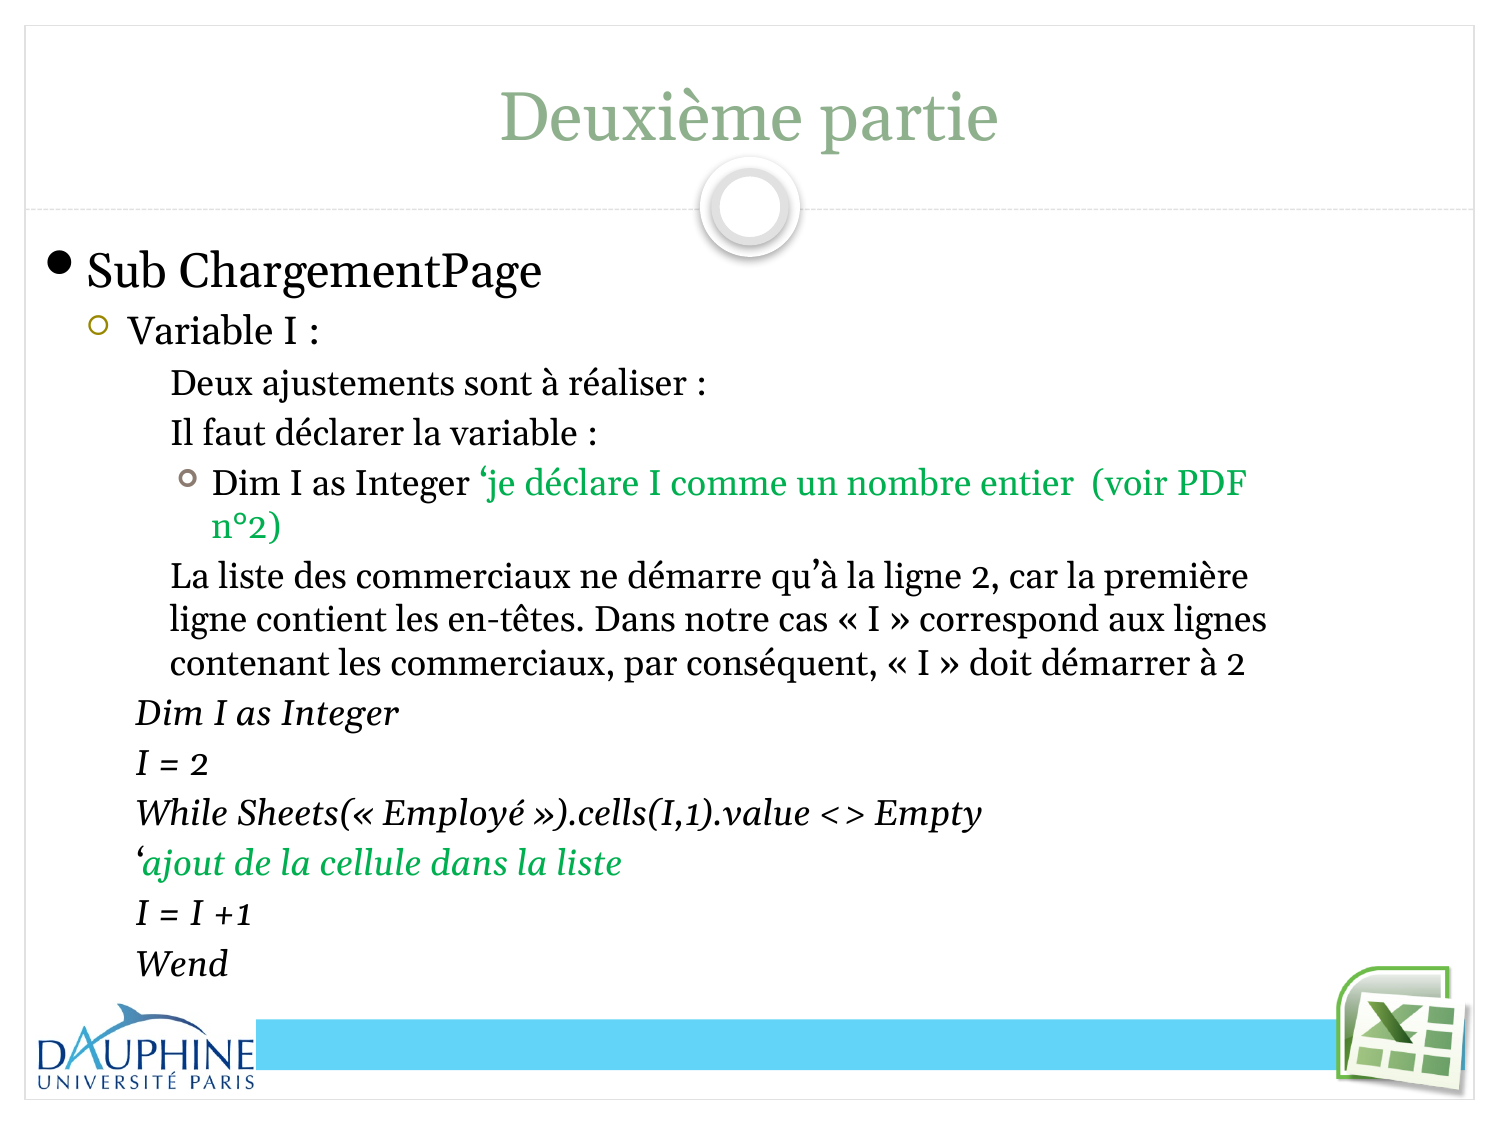

# Deuxième partie
Sub ChargementPage
Variable I :
Deux ajustements sont à réaliser :
Il faut déclarer la variable :
Dim I as Integer ‘je déclare I comme un nombre entier  (voir PDF n°2)
La liste des commerciaux ne démarre qu’à la ligne 2, car la première ligne contient les en-têtes. Dans notre cas « I » correspond aux lignes contenant les commerciaux, par conséquent, « I » doit démarrer à 2
Dim I as Integer
I = 2
While Sheets(« Employé »).cells(I,1).value <> Empty
‘ajout de la cellule dans la liste
I = I +1
Wend